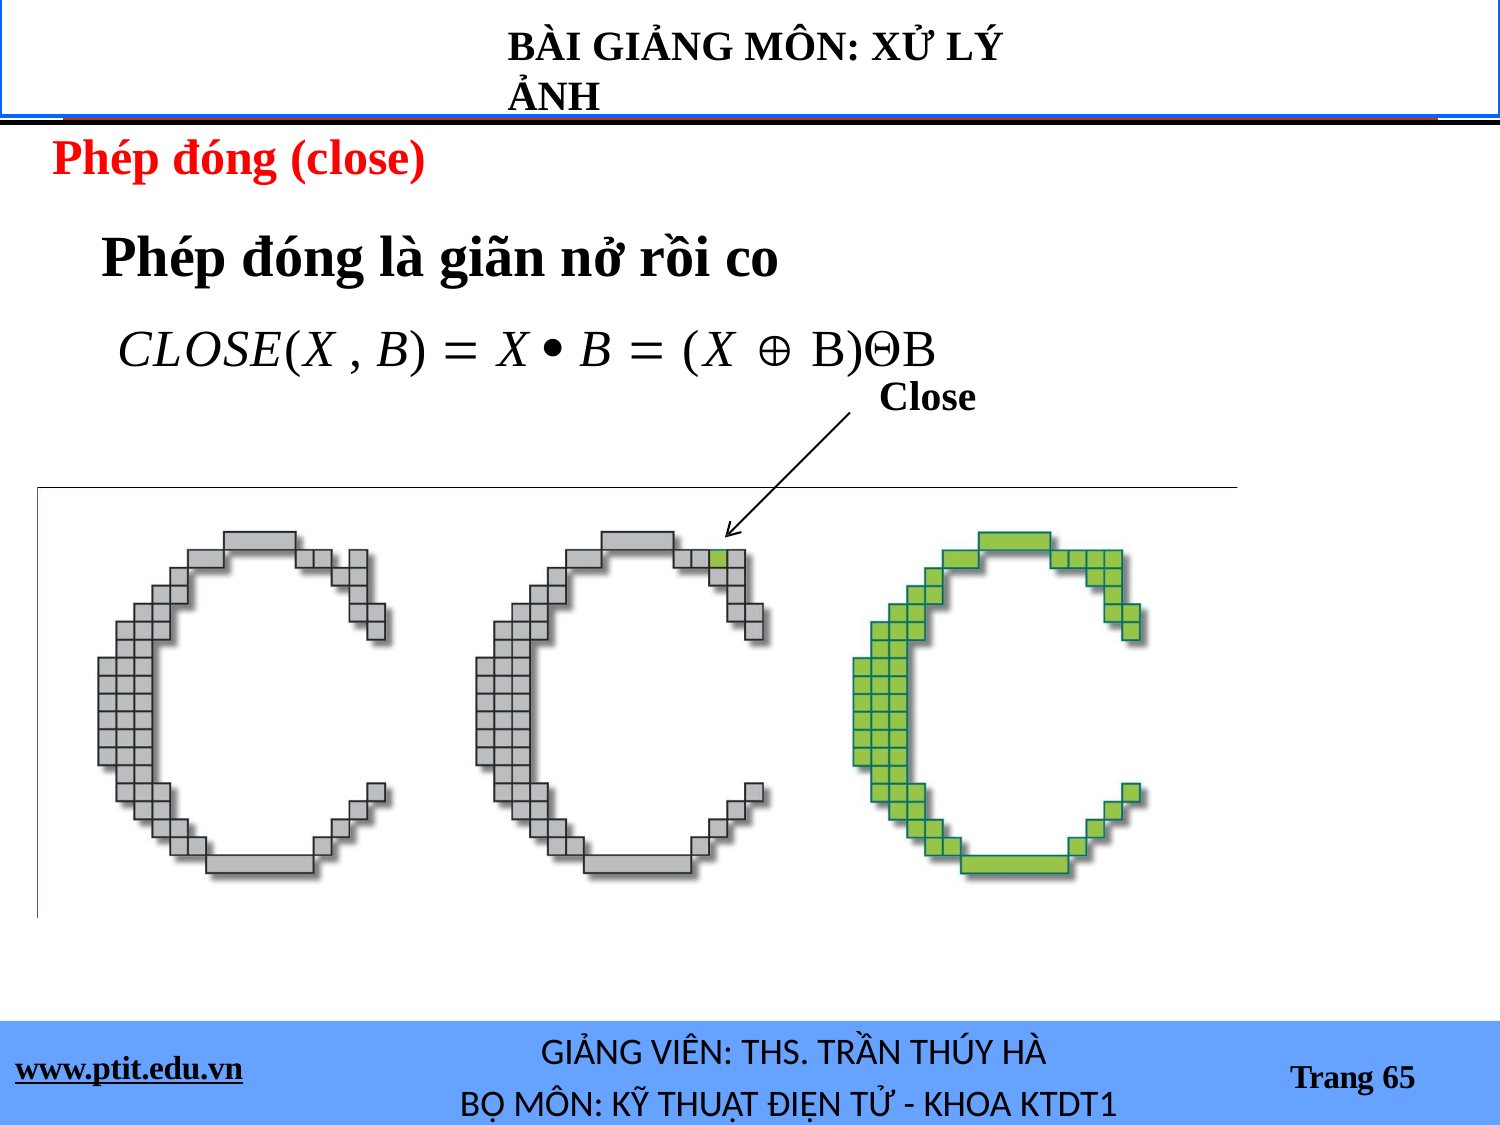

BÀI GIẢNG MÔN: XỬ LÝ ẢNH
Phép đóng (close)
# Phép đóng là giãn nở rồi co
CLOSE(X , B) = X • B = (X ⊕ B)ΘB
Close

GIẢNG VIÊN: THS. TRẦN THÚY HÀ
BỘ MÔN: KỸ THUẬT ĐIỆN TỬ - KHOA KTDT1
www.ptit.edu.vn
Trang 65